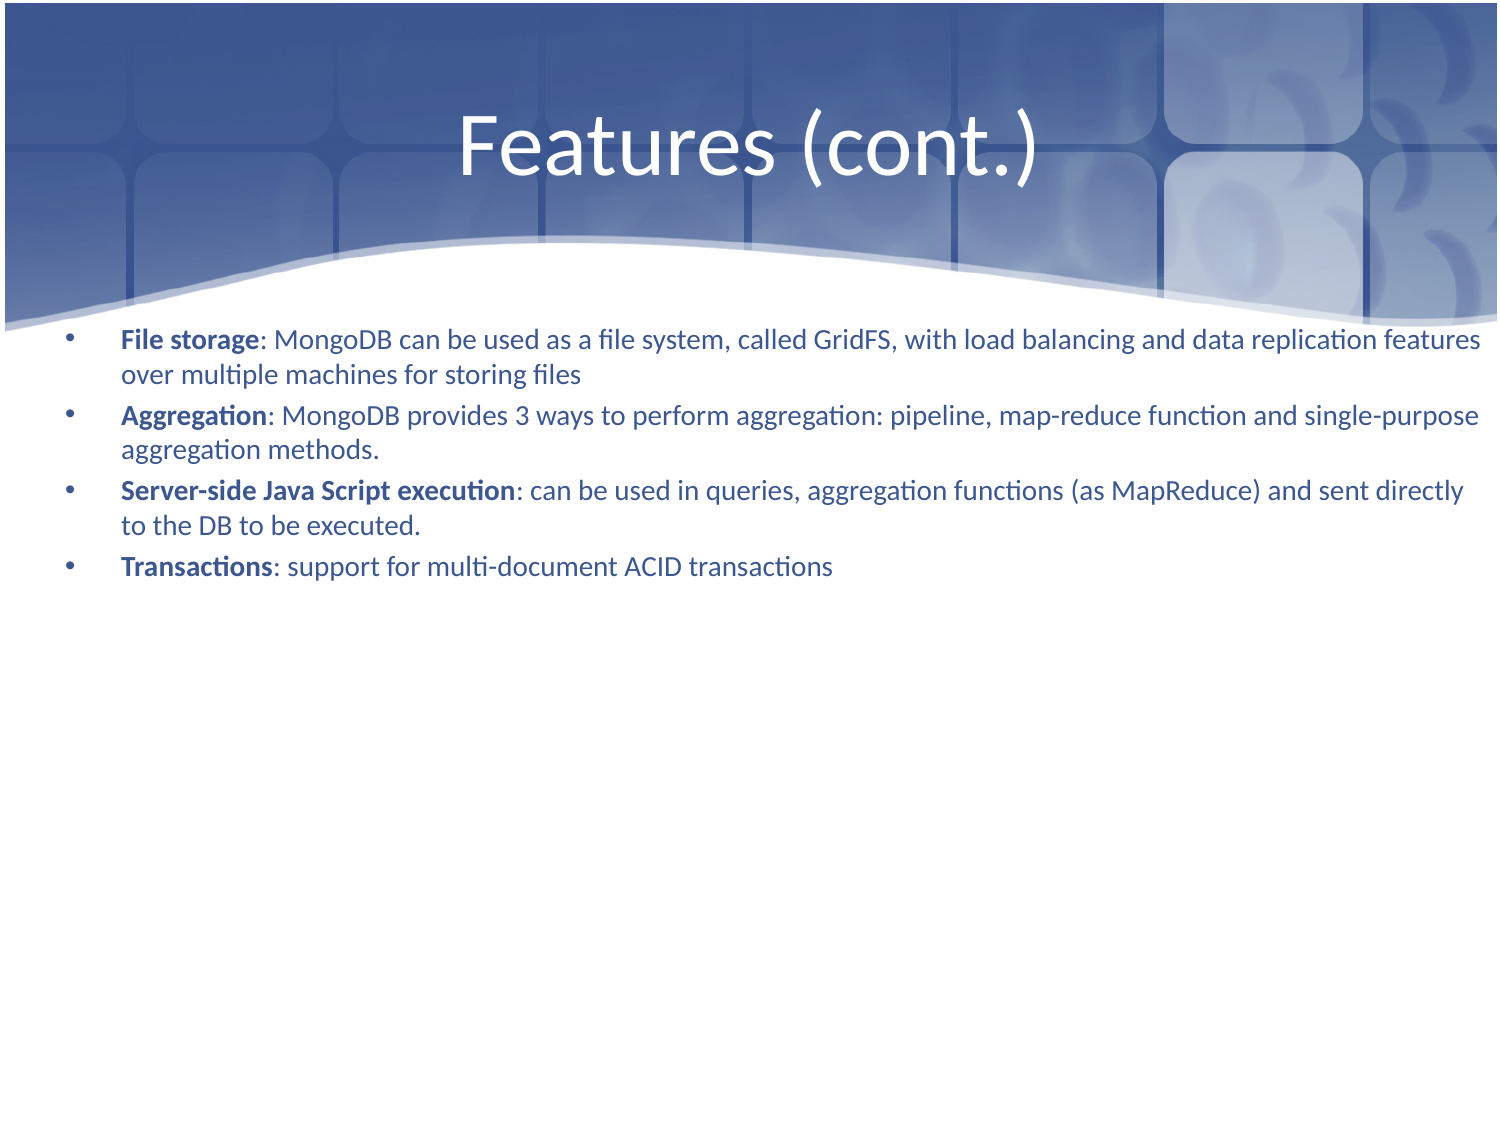

# Features (cont.)
File storage: MongoDB can be used as a file system, called GridFS, with load balancing and data replication features over multiple machines for storing files
Aggregation: MongoDB provides 3 ways to perform aggregation: pipeline, map-reduce function and single-purpose aggregation methods.
Server-side Java Script execution: can be used in queries, aggregation functions (as MapReduce) and sent directly to the DB to be executed.
Transactions: support for multi-document ACID transactions